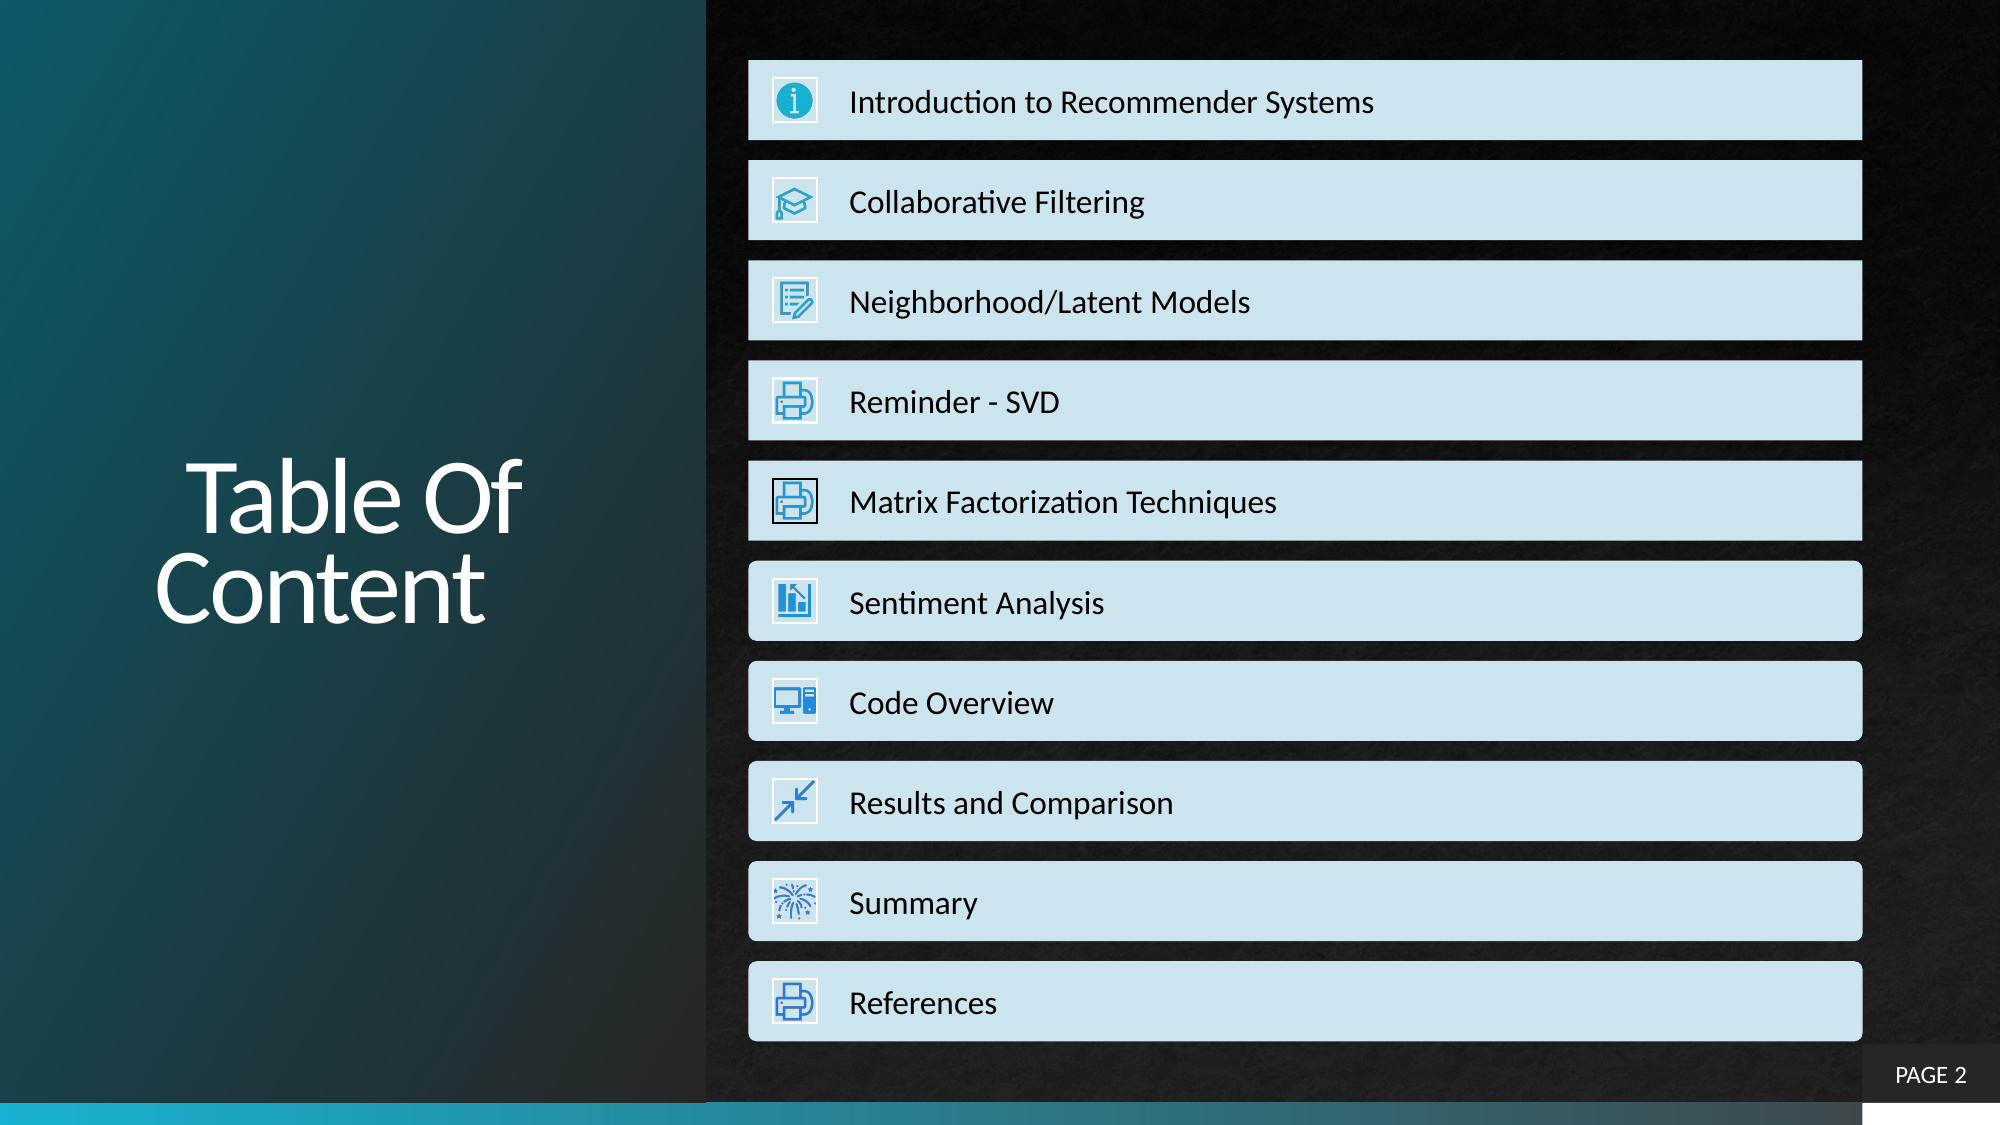

# Table Of Content
Introduction to Recommender Systems
Collaborative Filtering
Neighborhood/Latent Models
Reminder - SVD
Matrix Factorization Techniques
Sentiment Analysis
Code Overview
Results and Comparison
Summary
References
PAGE 2